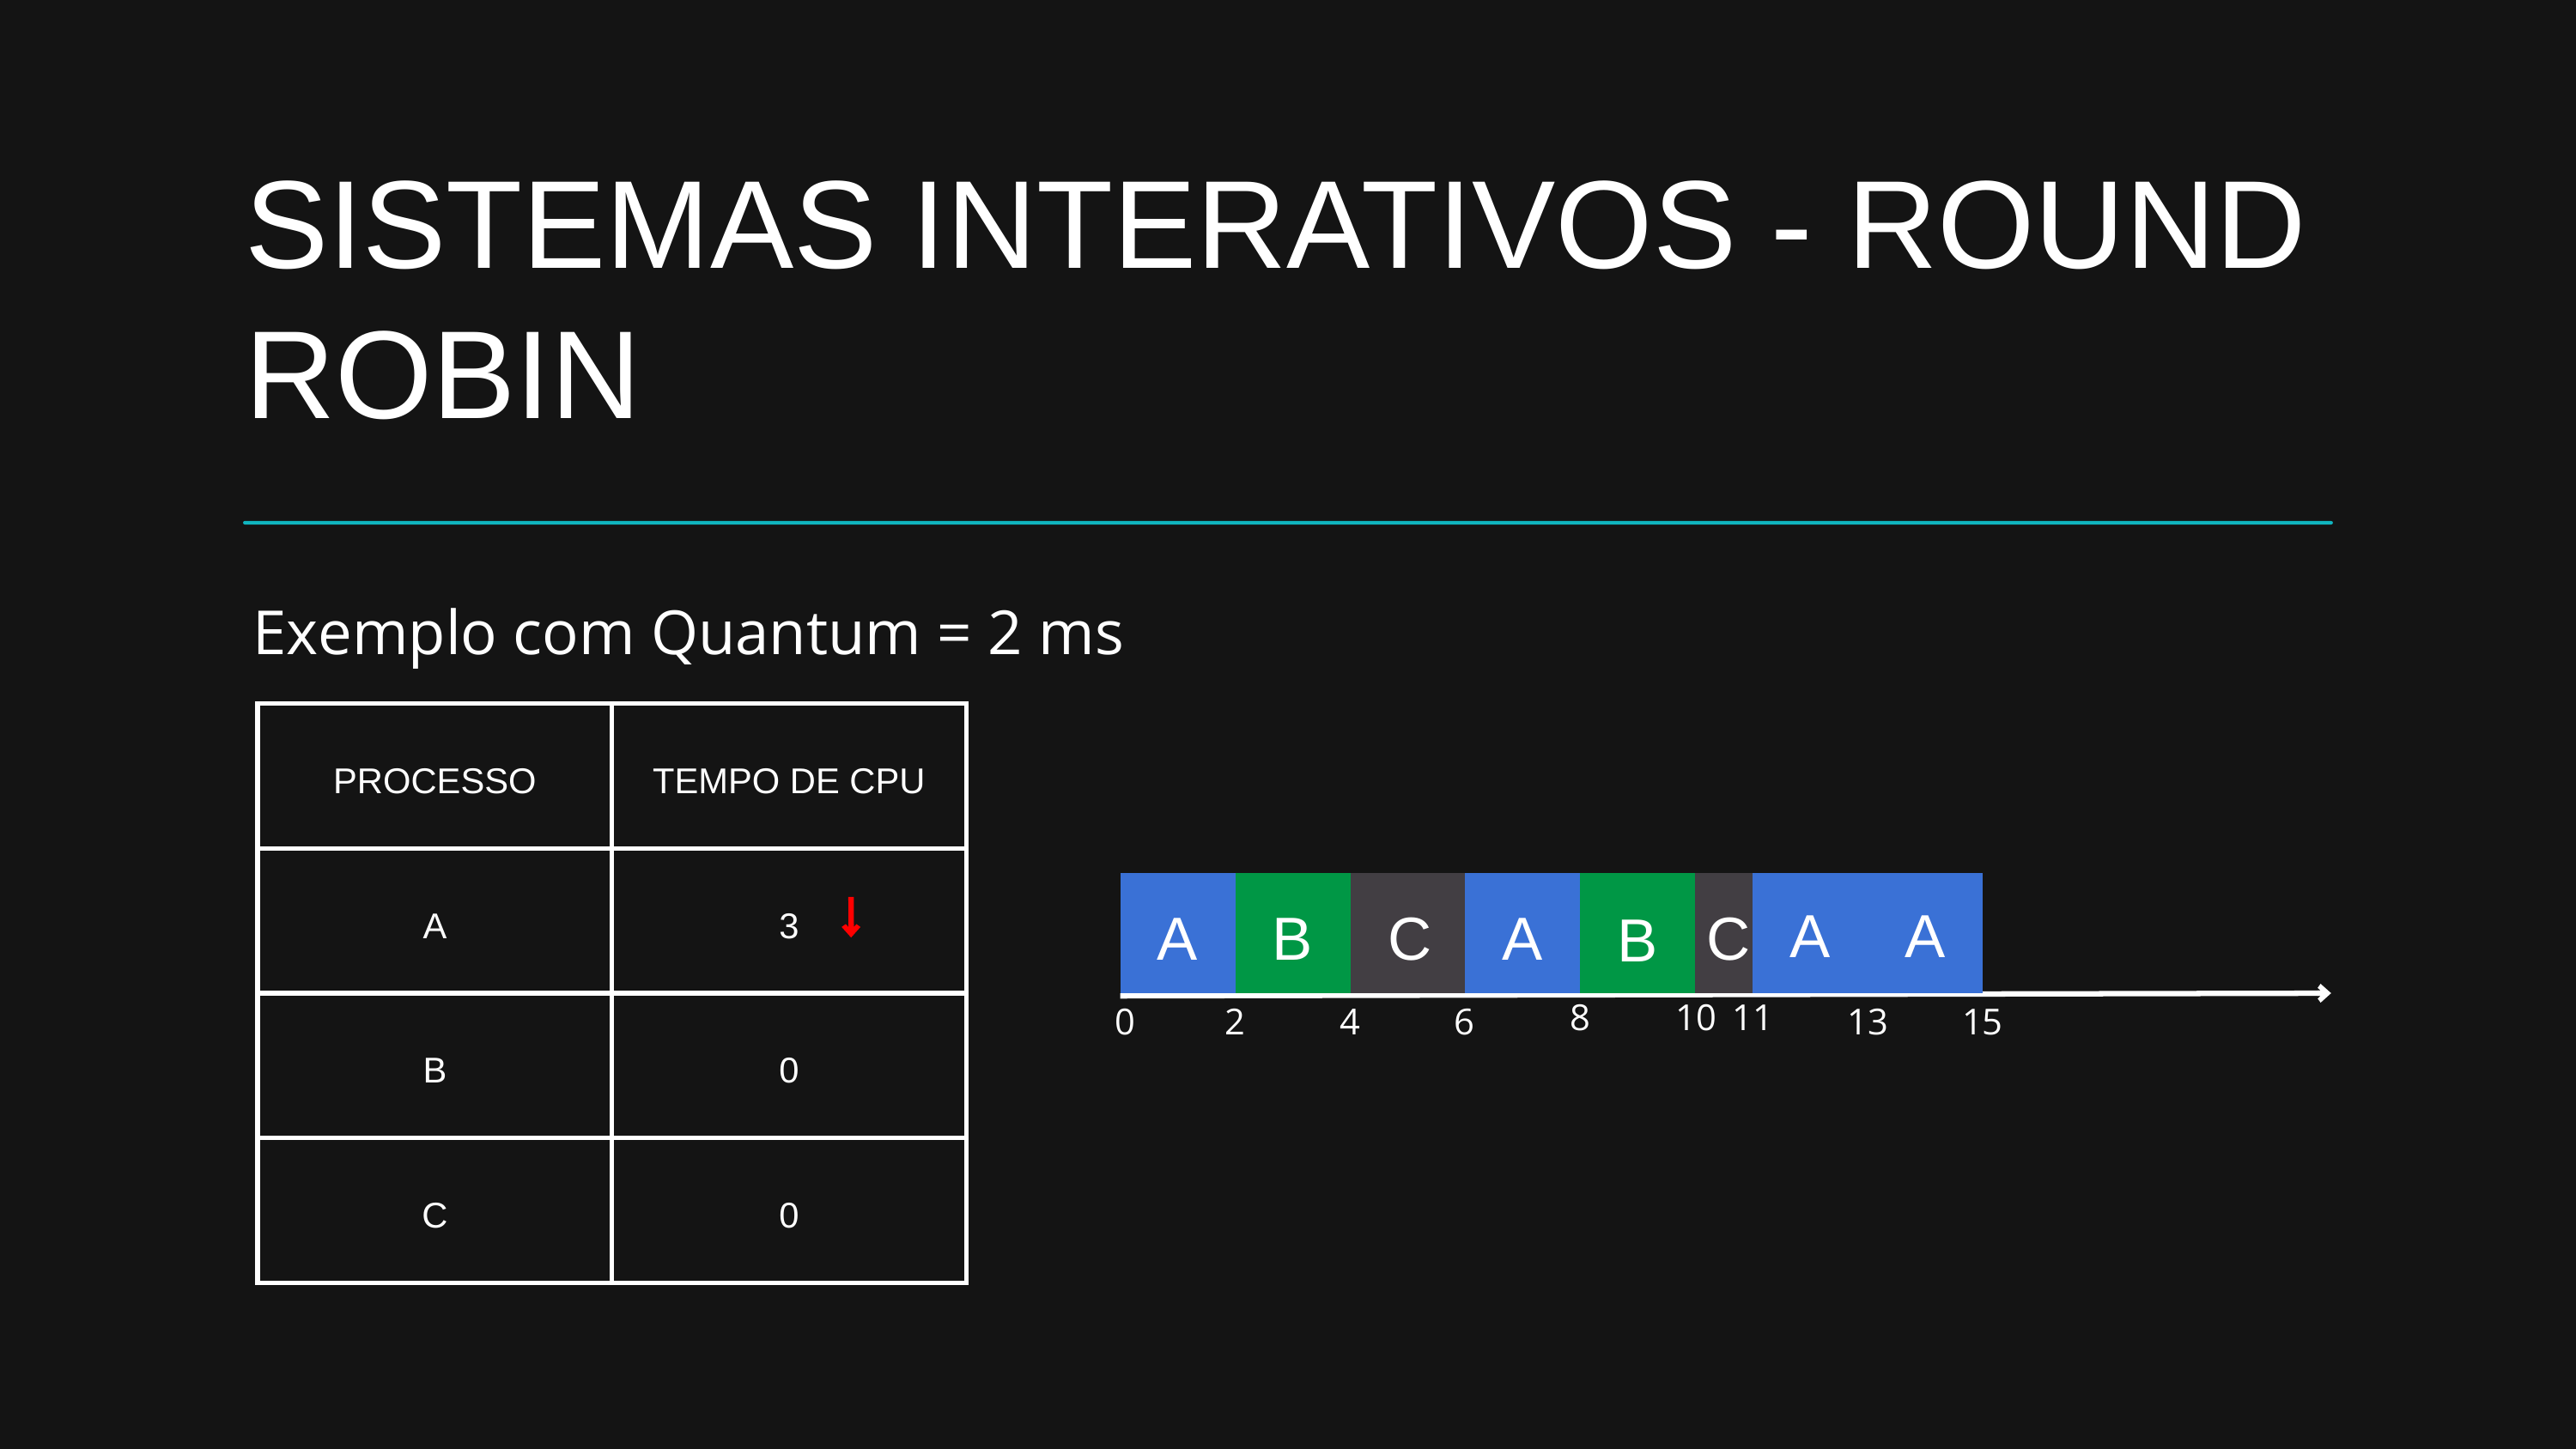

SISTEMAS INTERATIVOS - ROUND ROBIN

Exemplo com Quantum = 2 ms
| PROCESSO | TEMPO DE CPU |
| --- | --- |
| A | 3 |
| B | 0 |
| C | 0 |

A
A
A
B
C
A
C
B

8
10
11
0
2
4
6
13
15